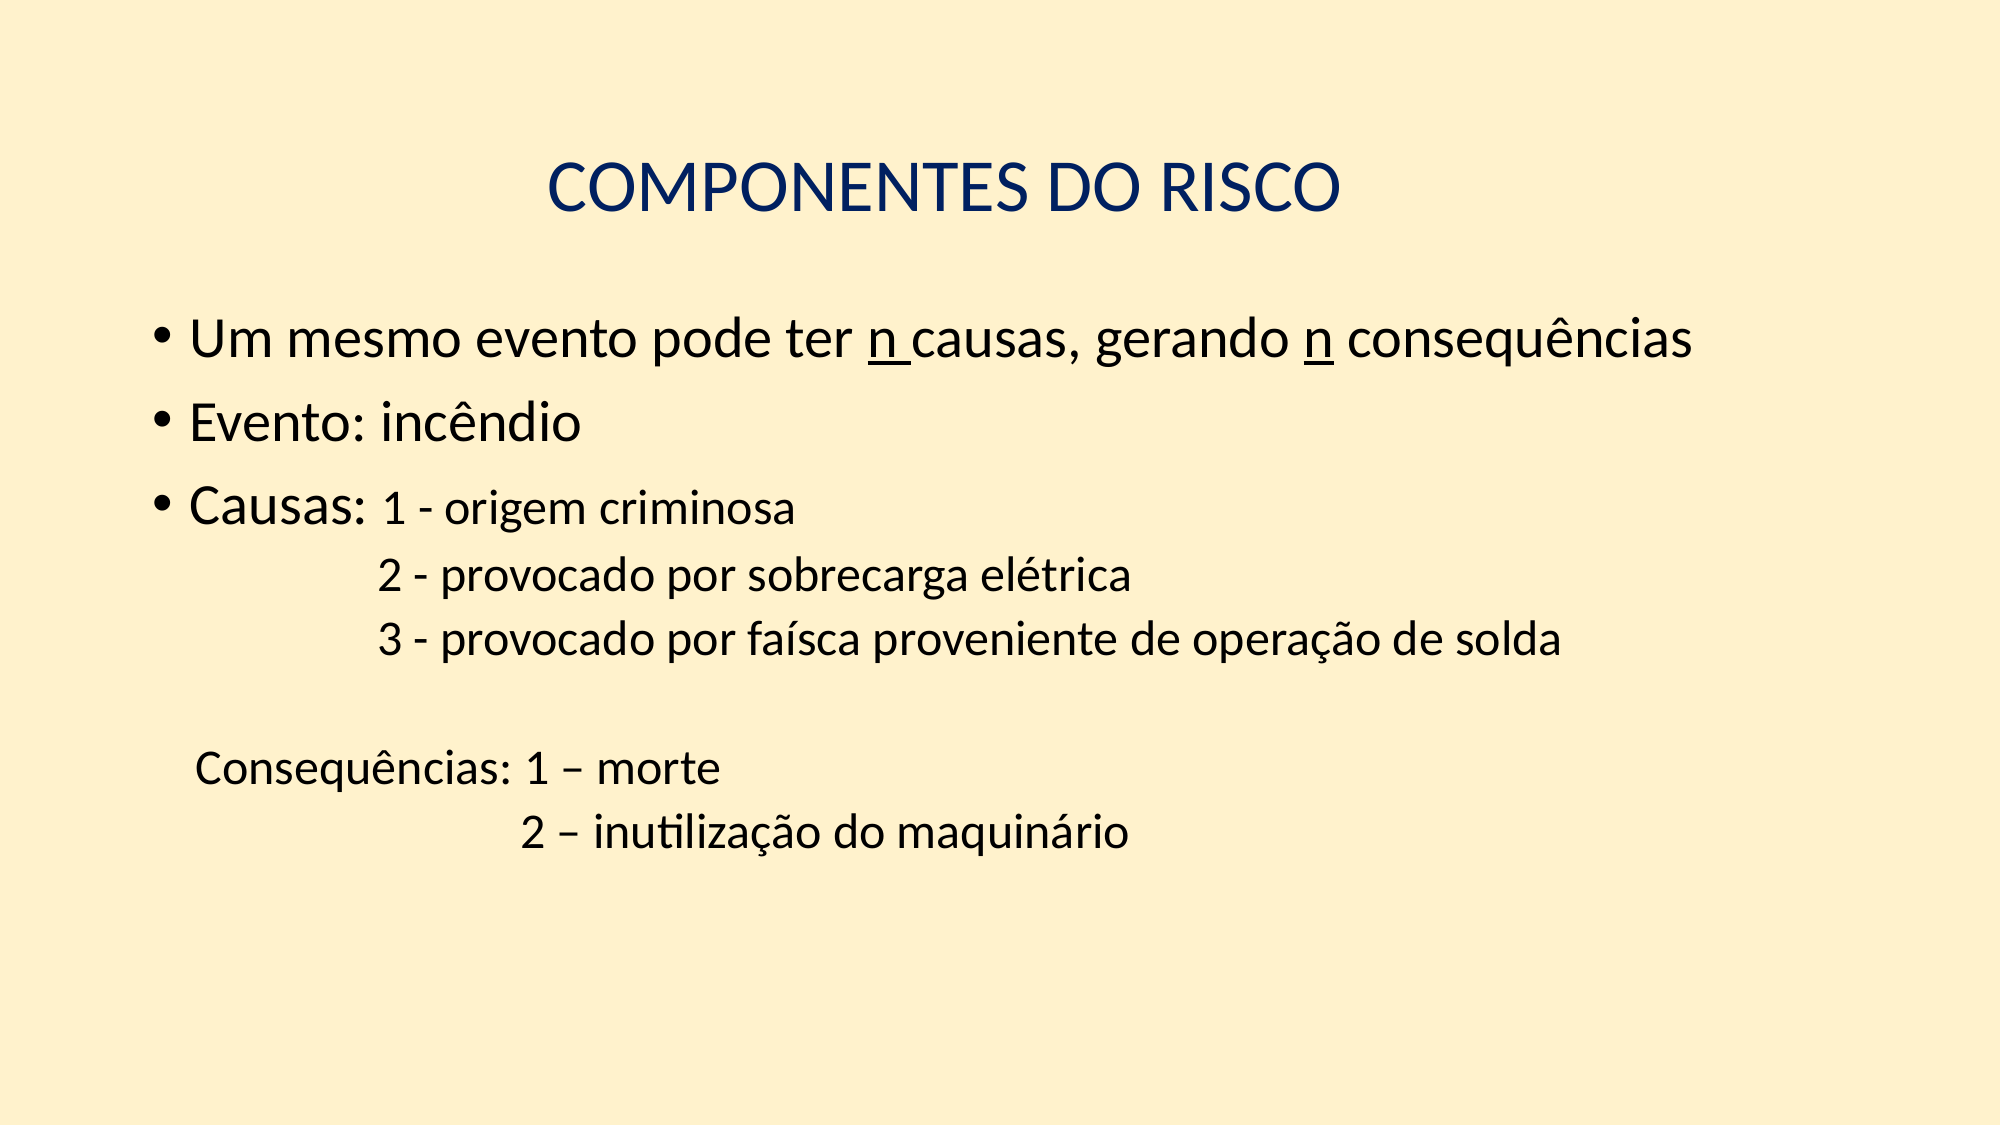

COMPONENTES DO RISCO
Um mesmo evento pode ter n causas, gerando n consequências
Evento: incêndio
Causas: 1 - origem criminosa
2 - provocado por sobrecarga elétrica
3 - provocado por faísca proveniente de operação de solda

Consequências: 1 – morte
	2 – inutilização do maquinário